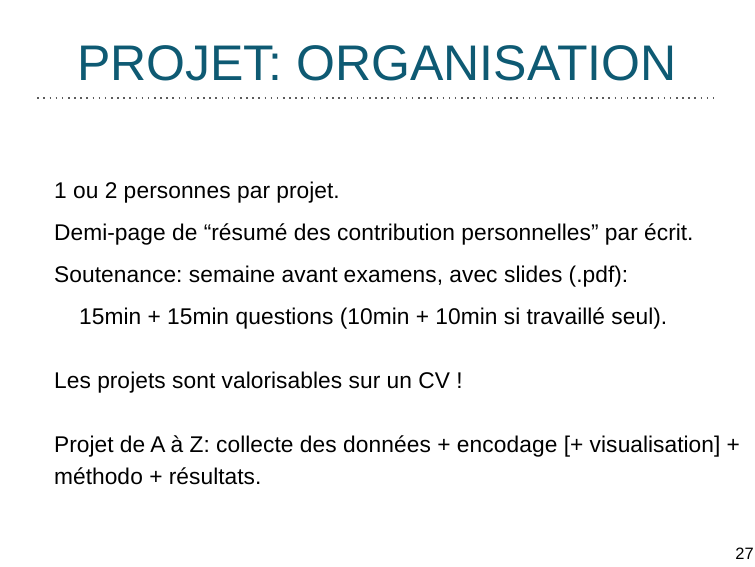

# PROJET: ORGANISATION
Organisation

1 ou 2 personnes par projet.
Demi-page de “résumé des contribution personnelles” par écrit.
Soutenance: semaine avant examens, avec slides (.pdf):
    15min + 15min questions (10min + 10min si travaillé seul).

Les projets sont valorisables sur un CV !

Projet de A à Z: collecte des données + encodage [+ visualisation] +
méthodo + résultats.

27